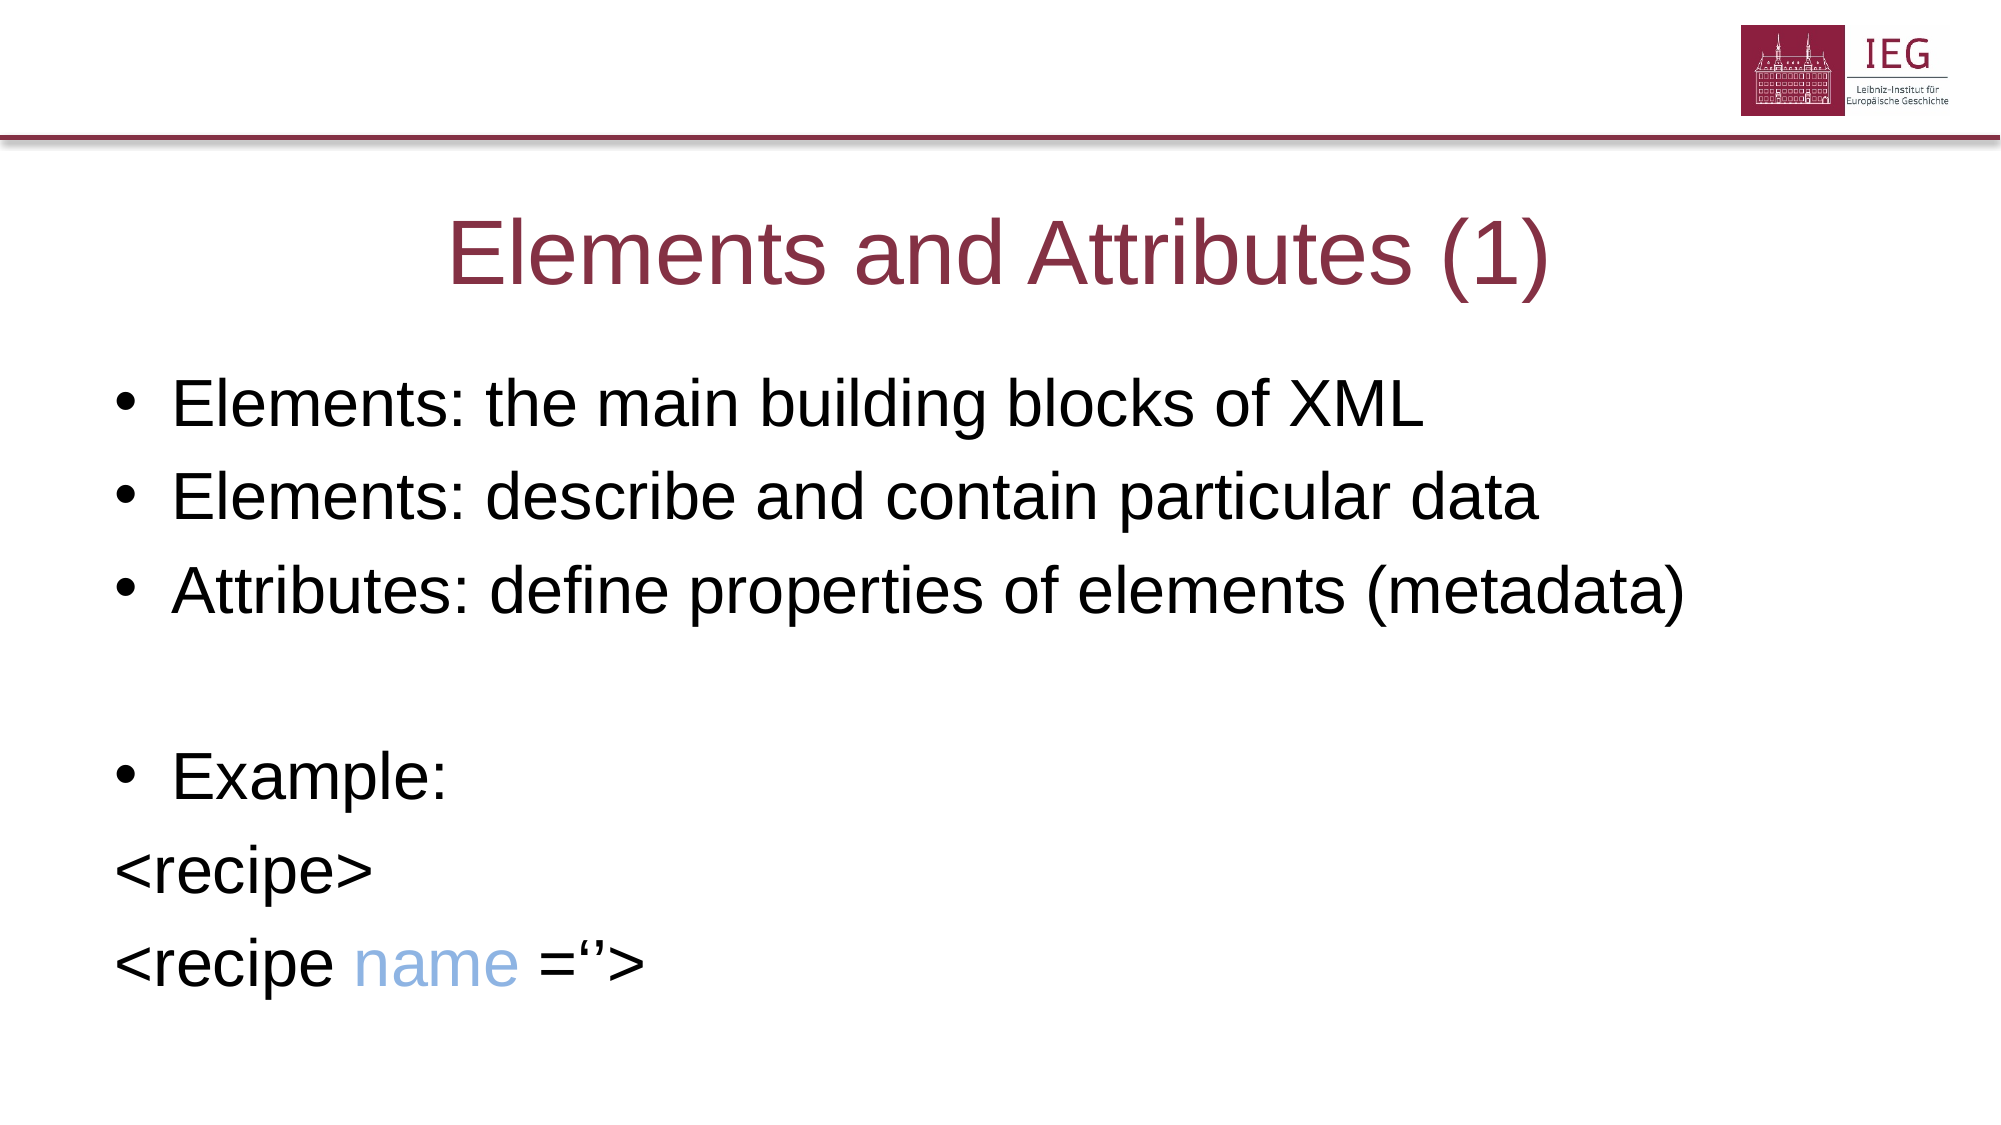

# Elements and Attributes (1)
Elements: the main building blocks of XML
Elements: describe and contain particular data
Attributes: define properties of elements (metadata)

Example:
<recipe>
<recipe name =‘’>